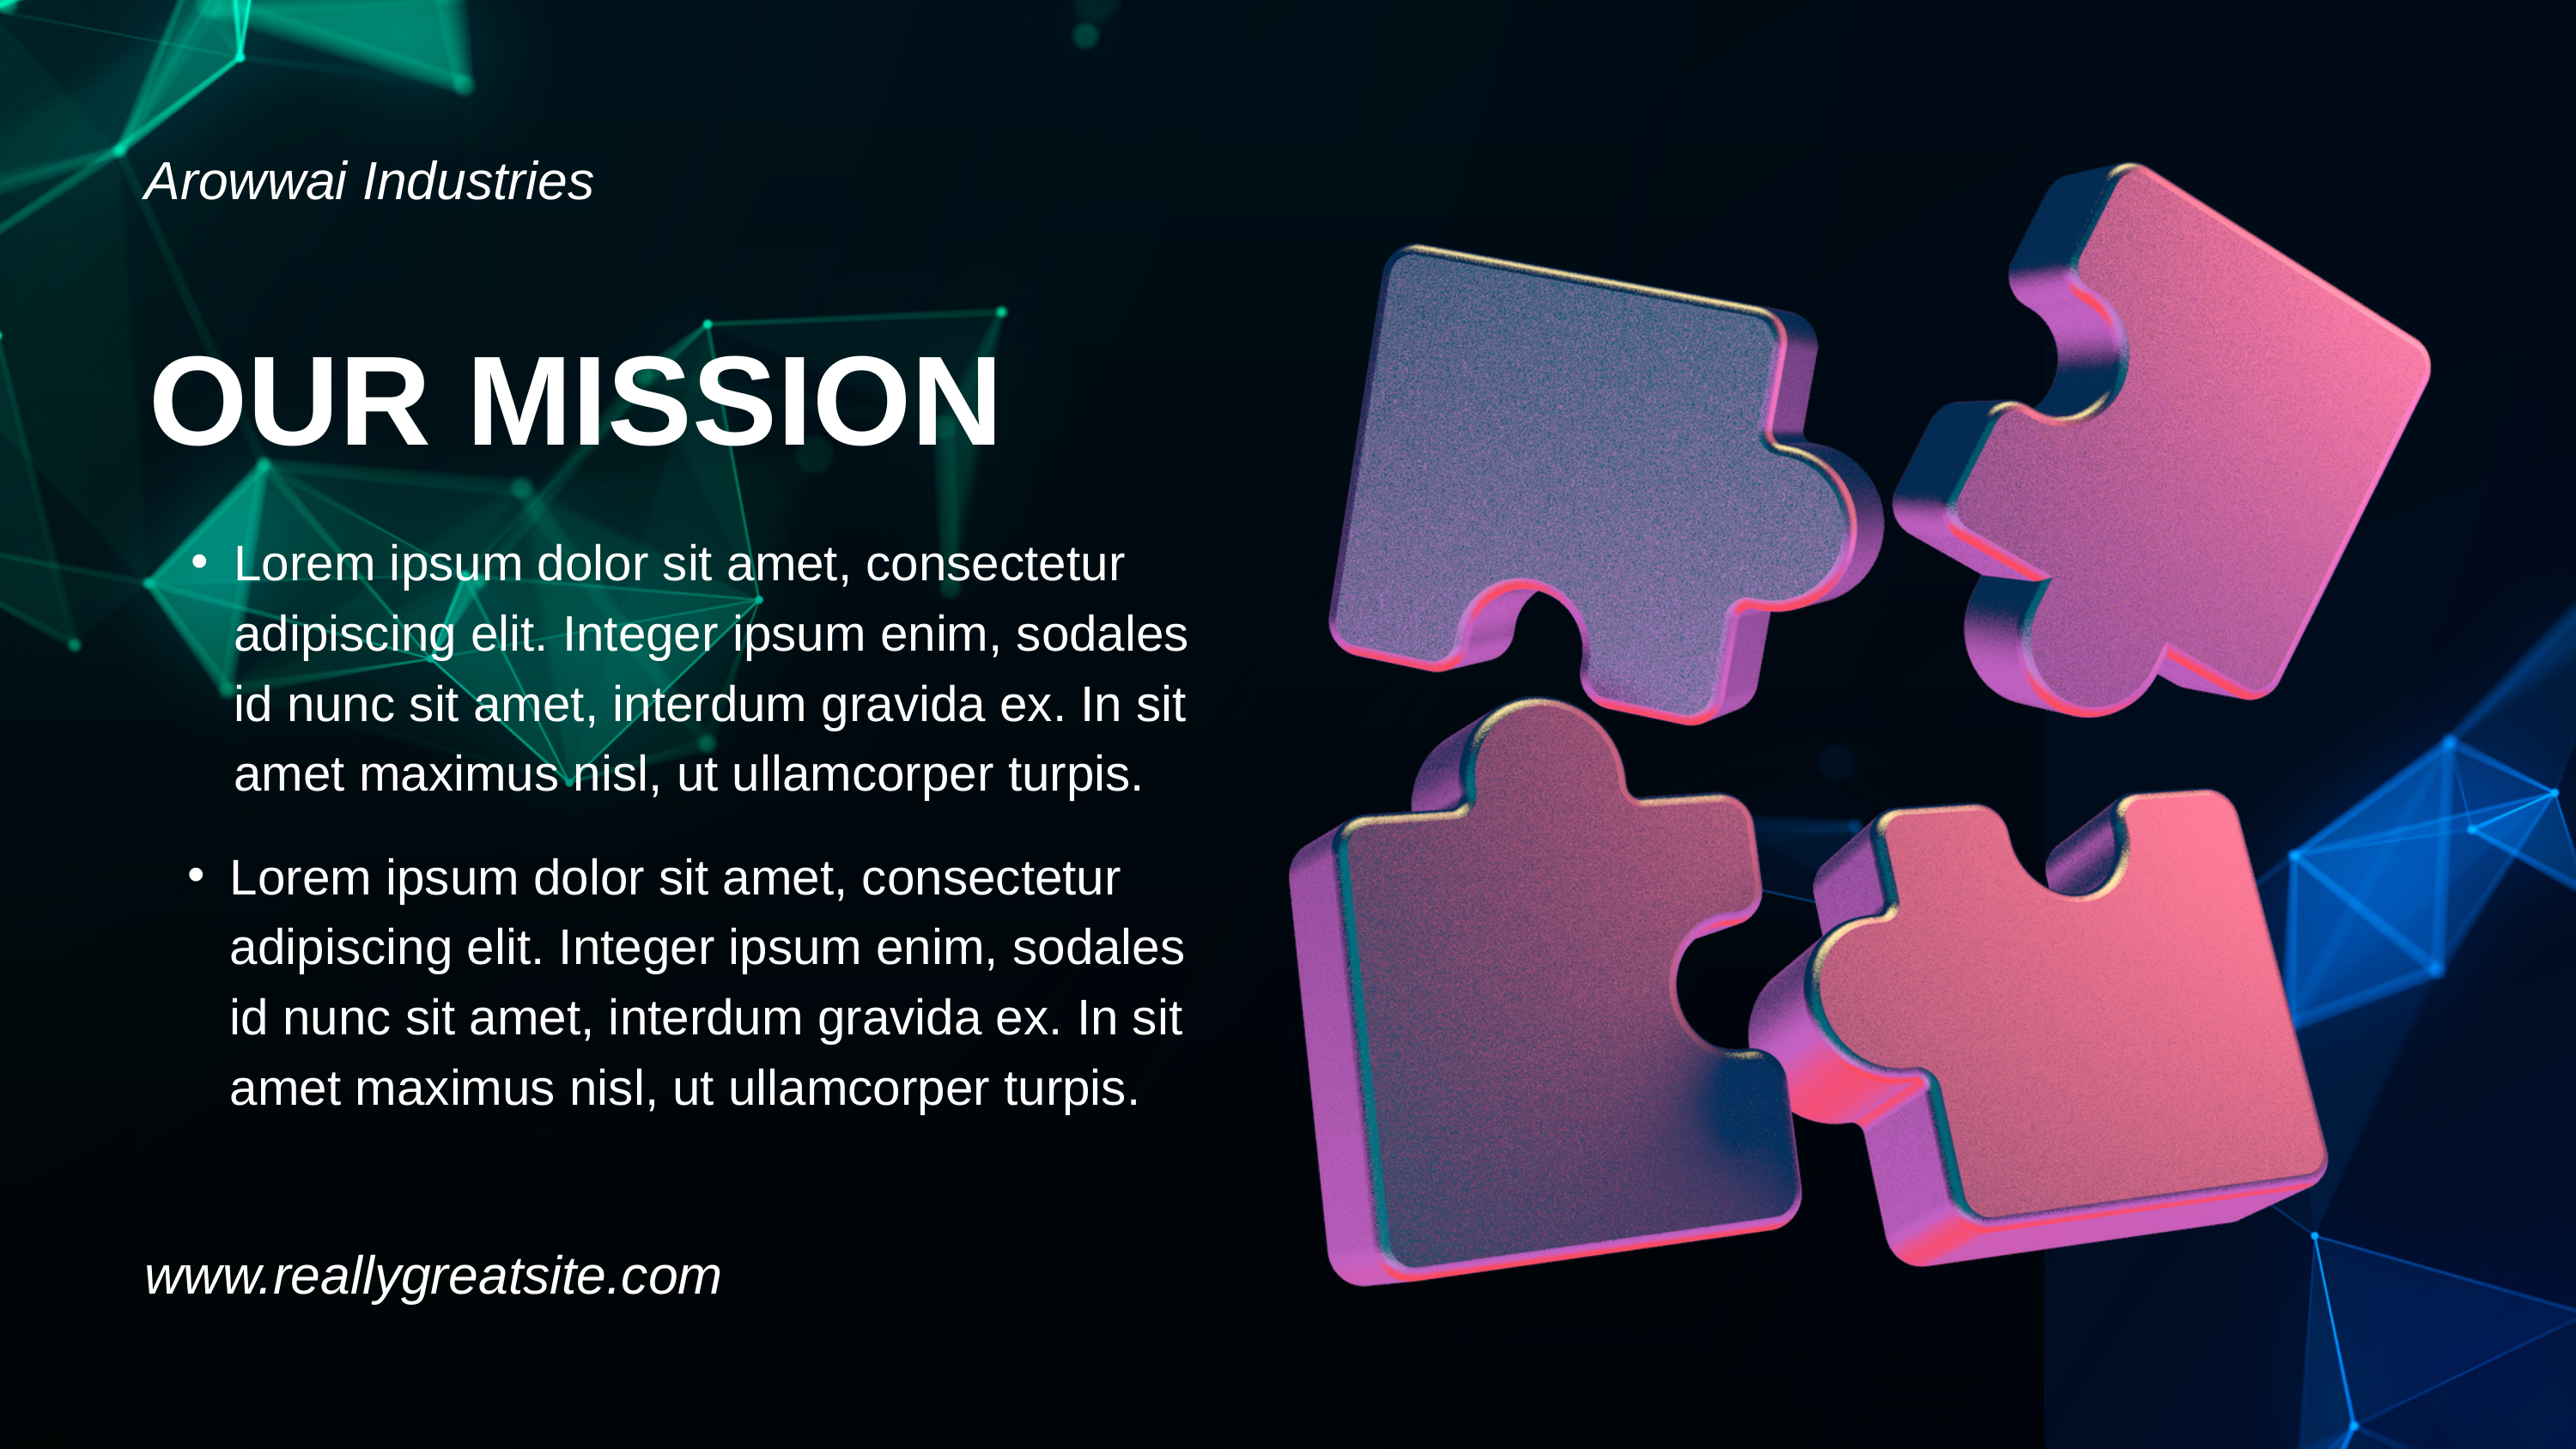

Arowwai Industries

OUR MISSION
Lorem ipsum dolor sit amet, consectetur adipiscing elit. Integer ipsum enim, sodales id nunc sit amet, interdum gravida ex. In sit amet maximus nisl, ut ullamcorper turpis.
Lorem ipsum dolor sit amet, consectetur adipiscing elit. Integer ipsum enim, sodales id nunc sit amet, interdum gravida ex. In sit amet maximus nisl, ut ullamcorper turpis.
www.reallygreatsite.com